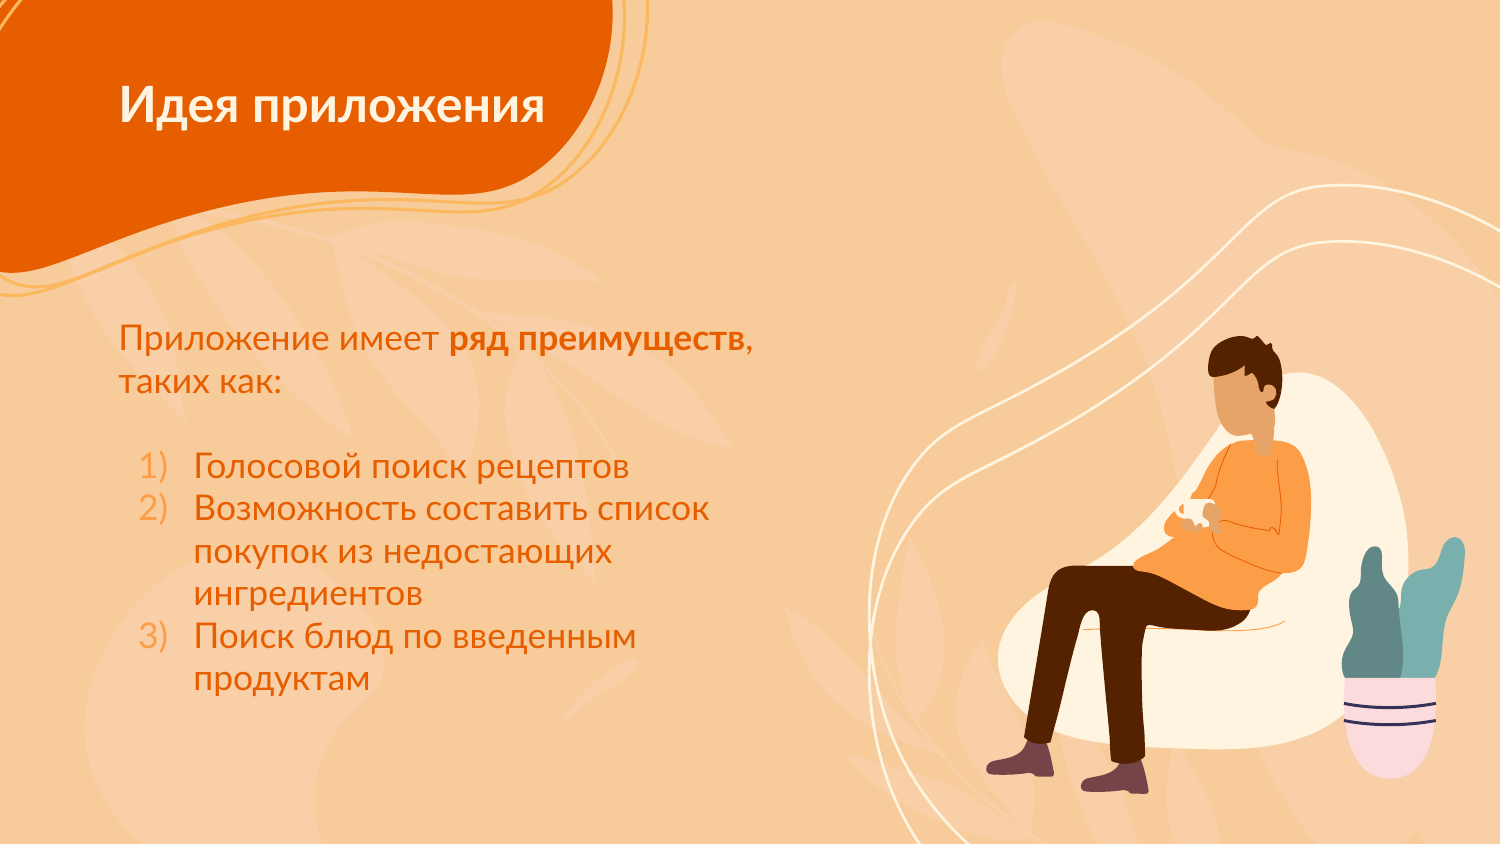

# Идея приложения
Приложение имеет ряд преимуществ, таких как:

Голосовой поиск рецептов
Возможность составить список покупок из недостающих ингредиентов
Поиск блюд по введенным продуктам